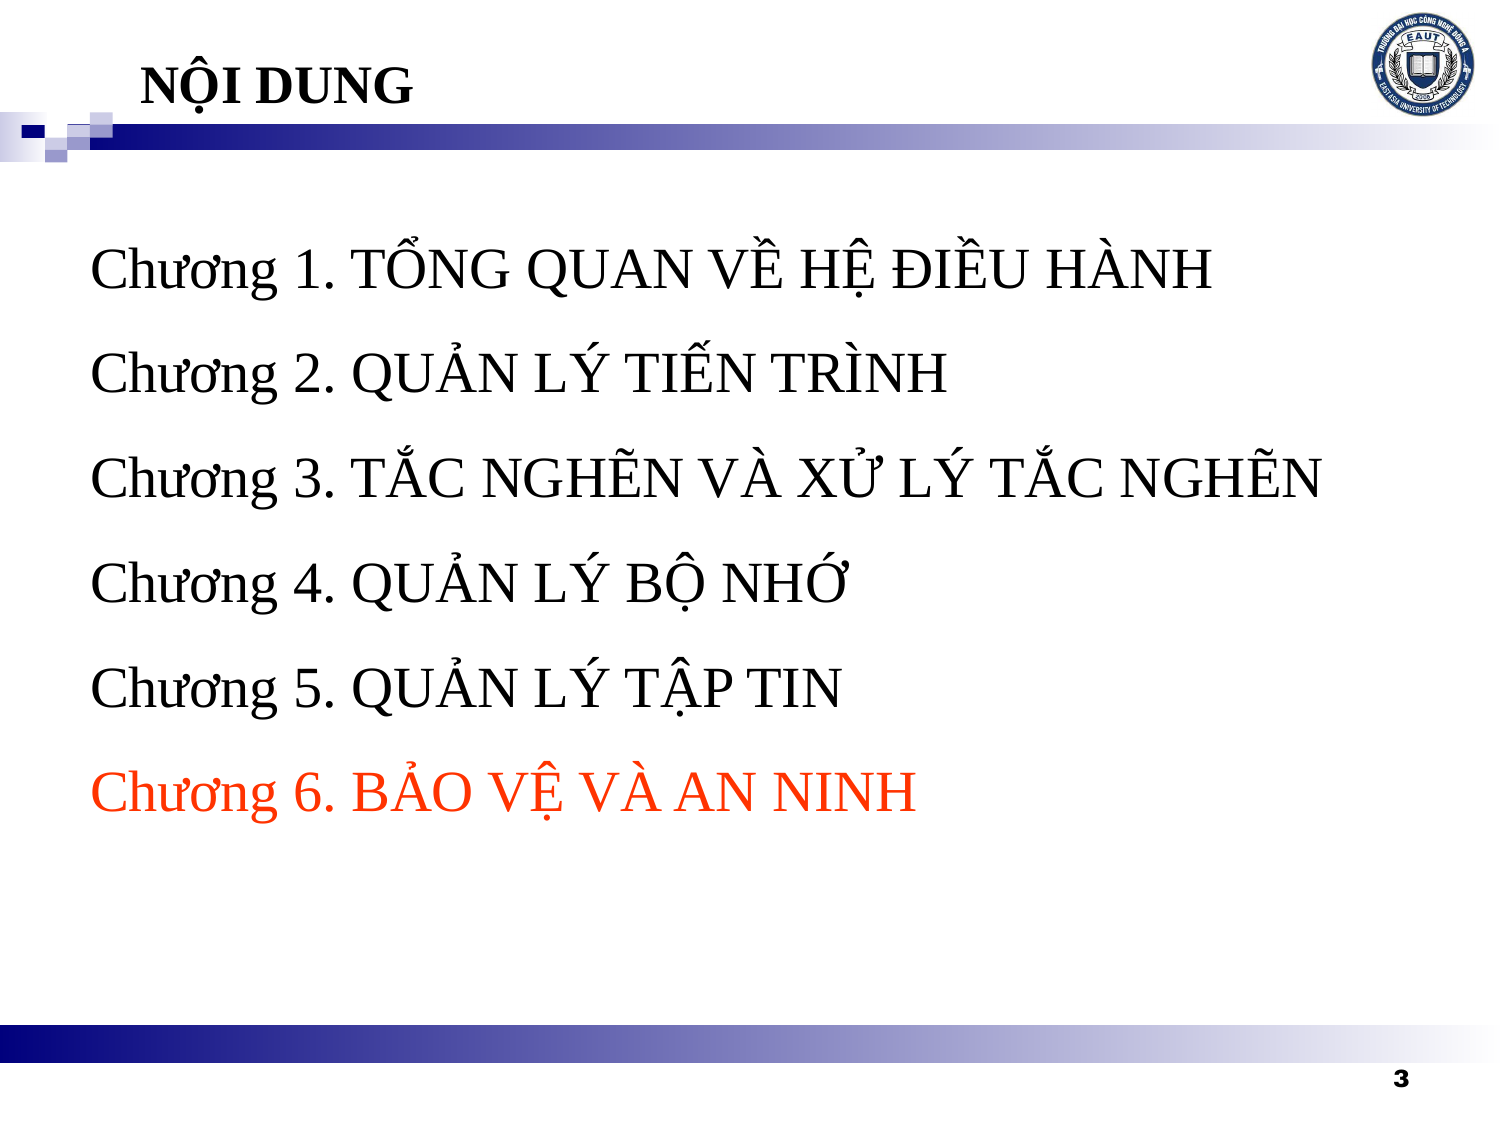

NỘI DUNG
Chương 1. TỔNG QUAN VỀ HỆ ĐIỀU HÀNH
Chương 2. QUẢN LÝ TIẾN TRÌNH
Chương 3. TẮC NGHẼN VÀ XỬ LÝ TẮC NGHẼN
Chương 4. QUẢN LÝ BỘ NHỚ
Chương 5. QUẢN LÝ TẬP TIN
Chương 6. BẢO VỆ VÀ AN NINH

3